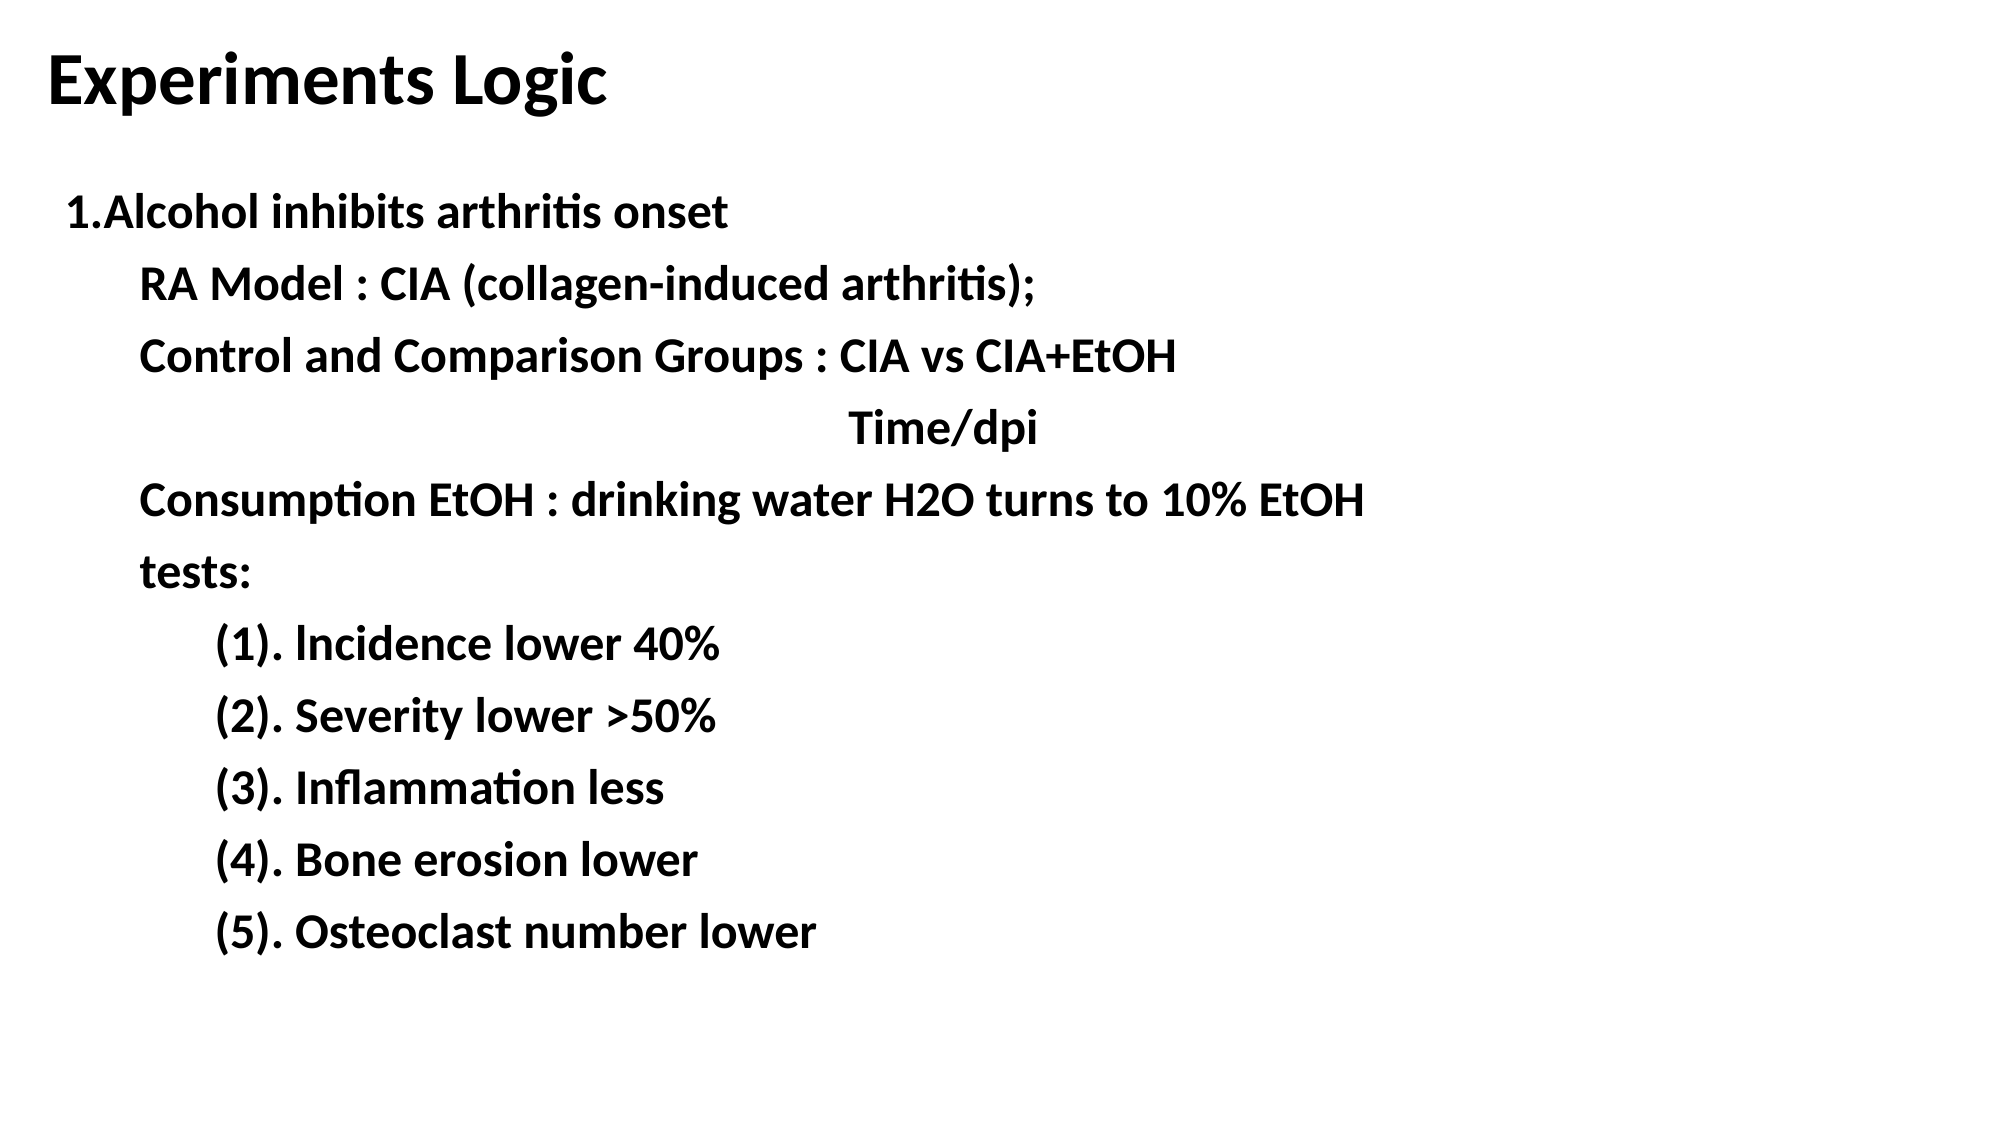

Experiments Logic
1.Alcohol inhibits arthritis onset
RA Model : CIA (collagen-induced arthritis);
Control and Comparison Groups : CIA vs CIA+EtOH
                                                               Time/dpi
Consumption EtOH : drinking water H2O turns to 10% EtOH
tests:
(1). lncidence lower 40%
(2). Severity lower >50%
(3). Inflammation less
(4). Bone erosion lower
(5). Osteoclast number lower